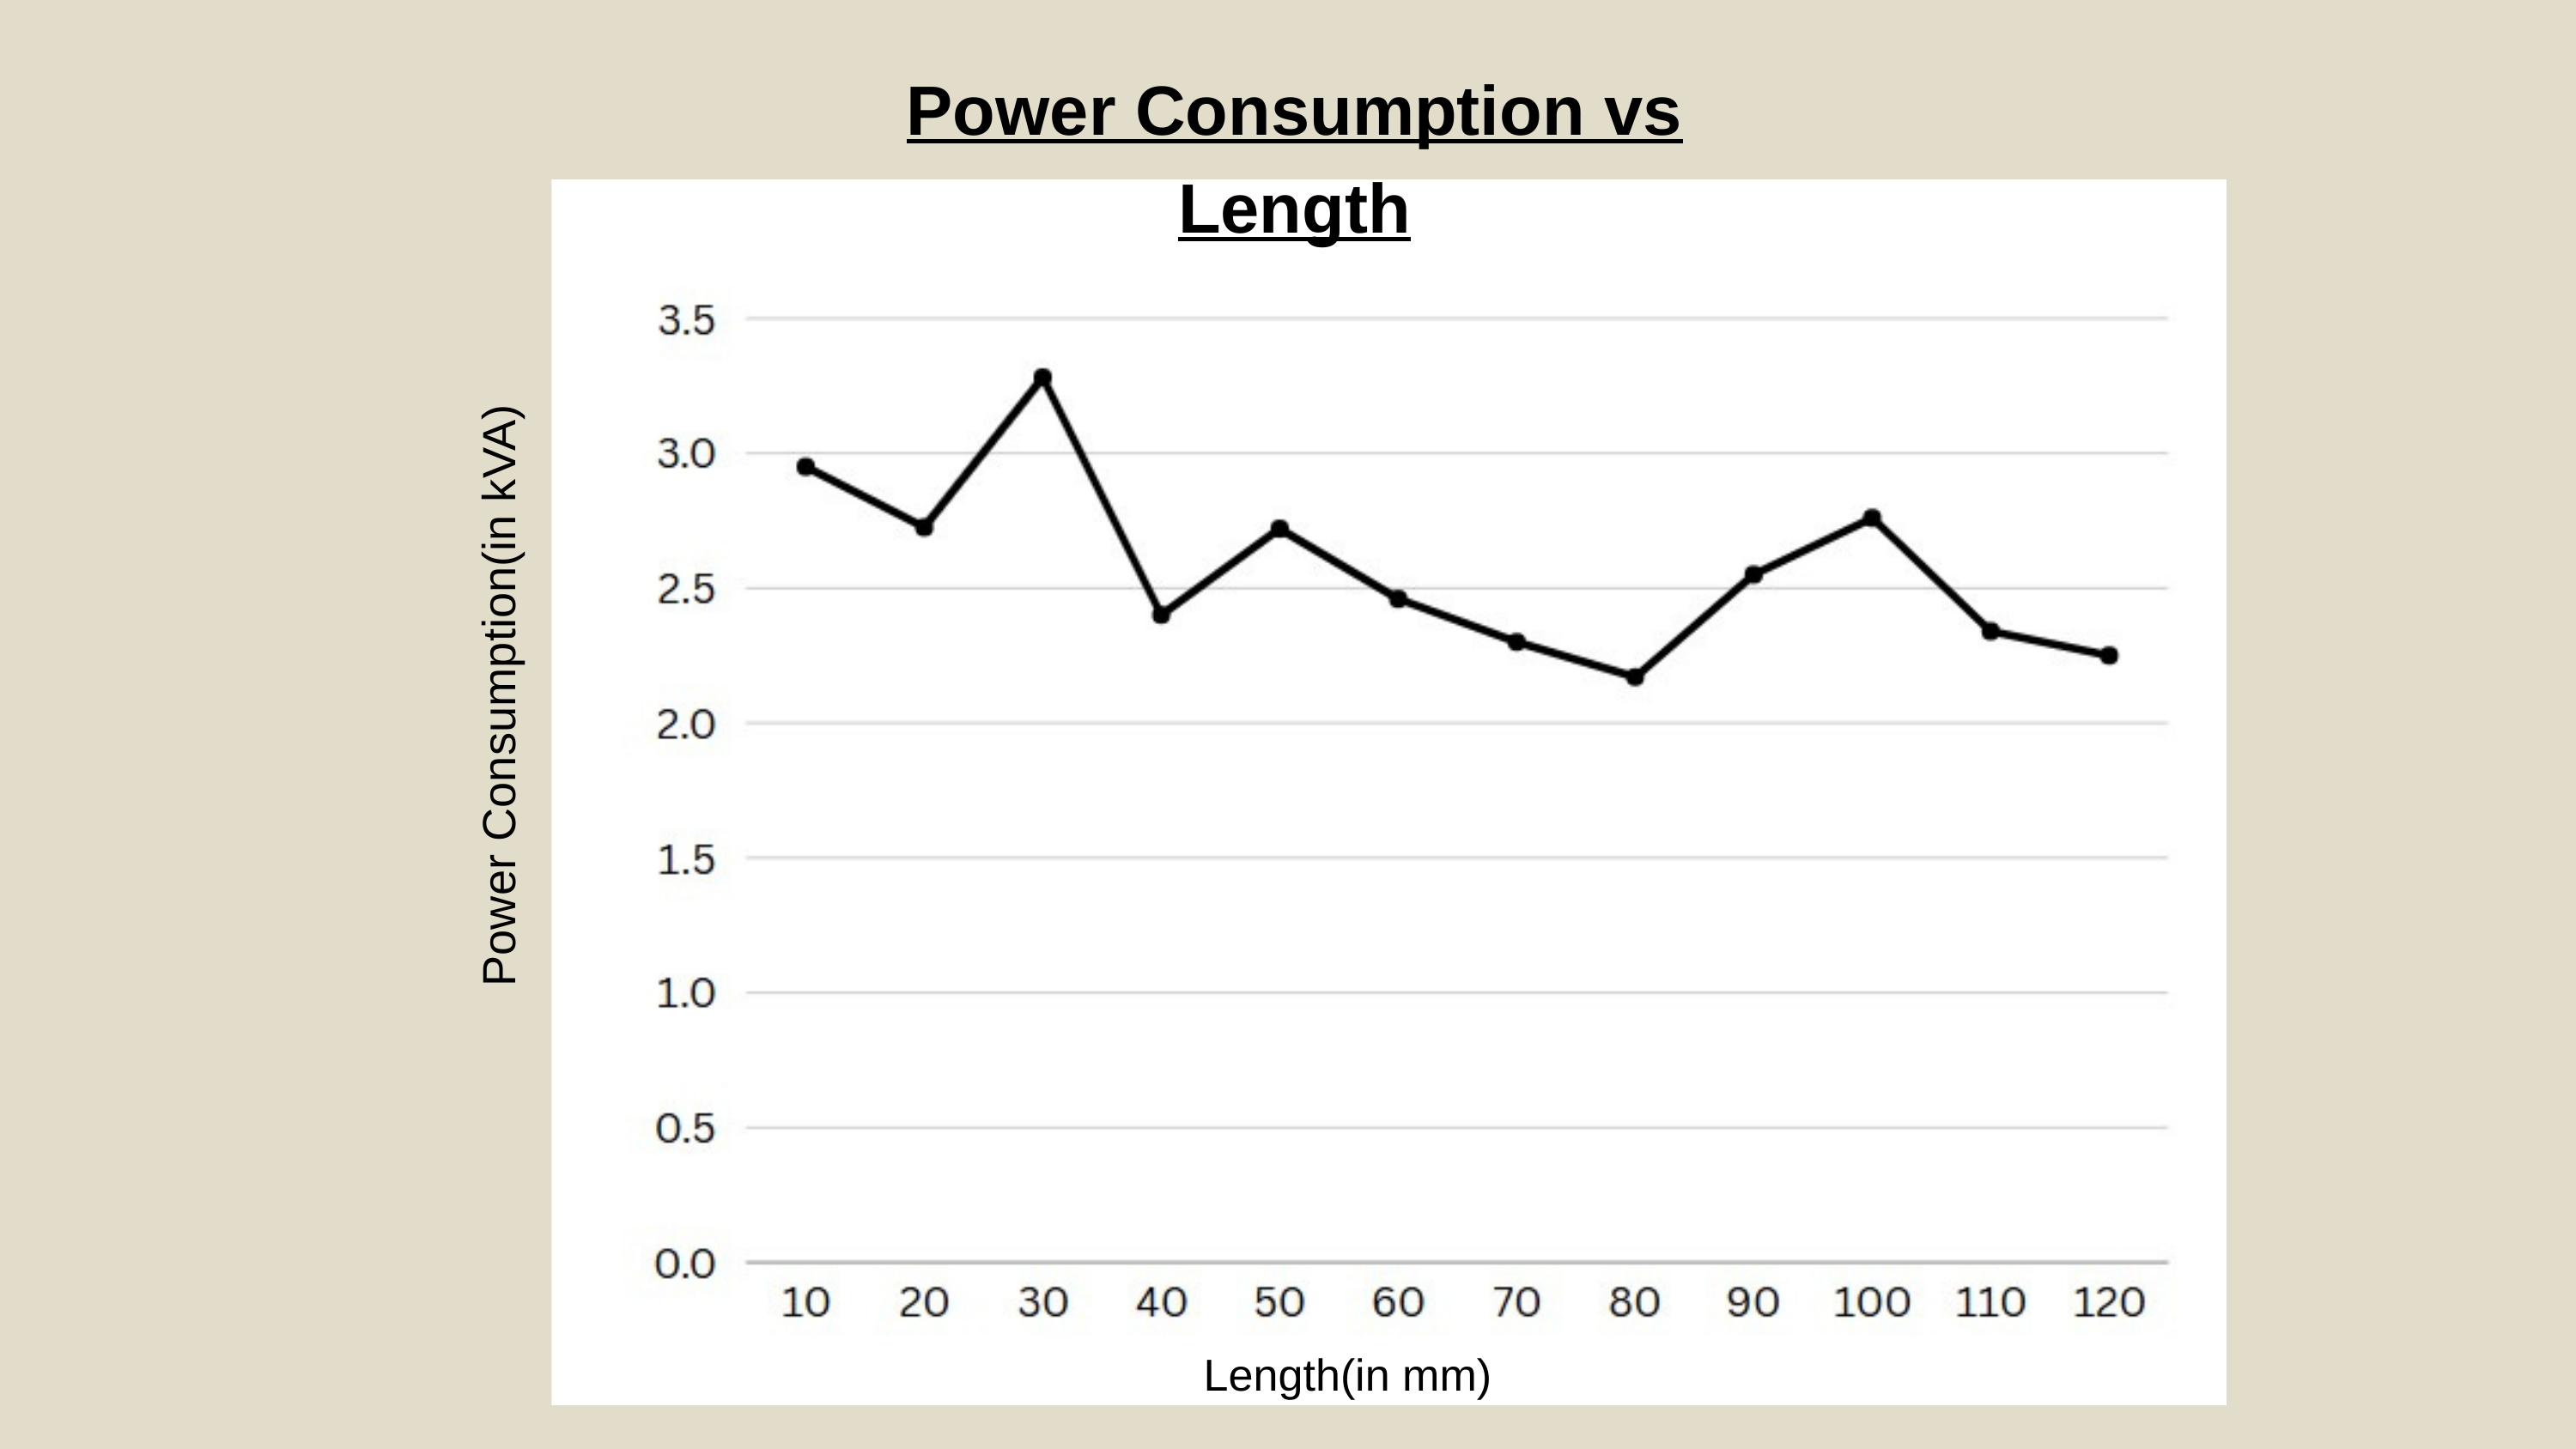

Power Consumption vs Length

Power Consumption(in kVA)
Length(in mm)